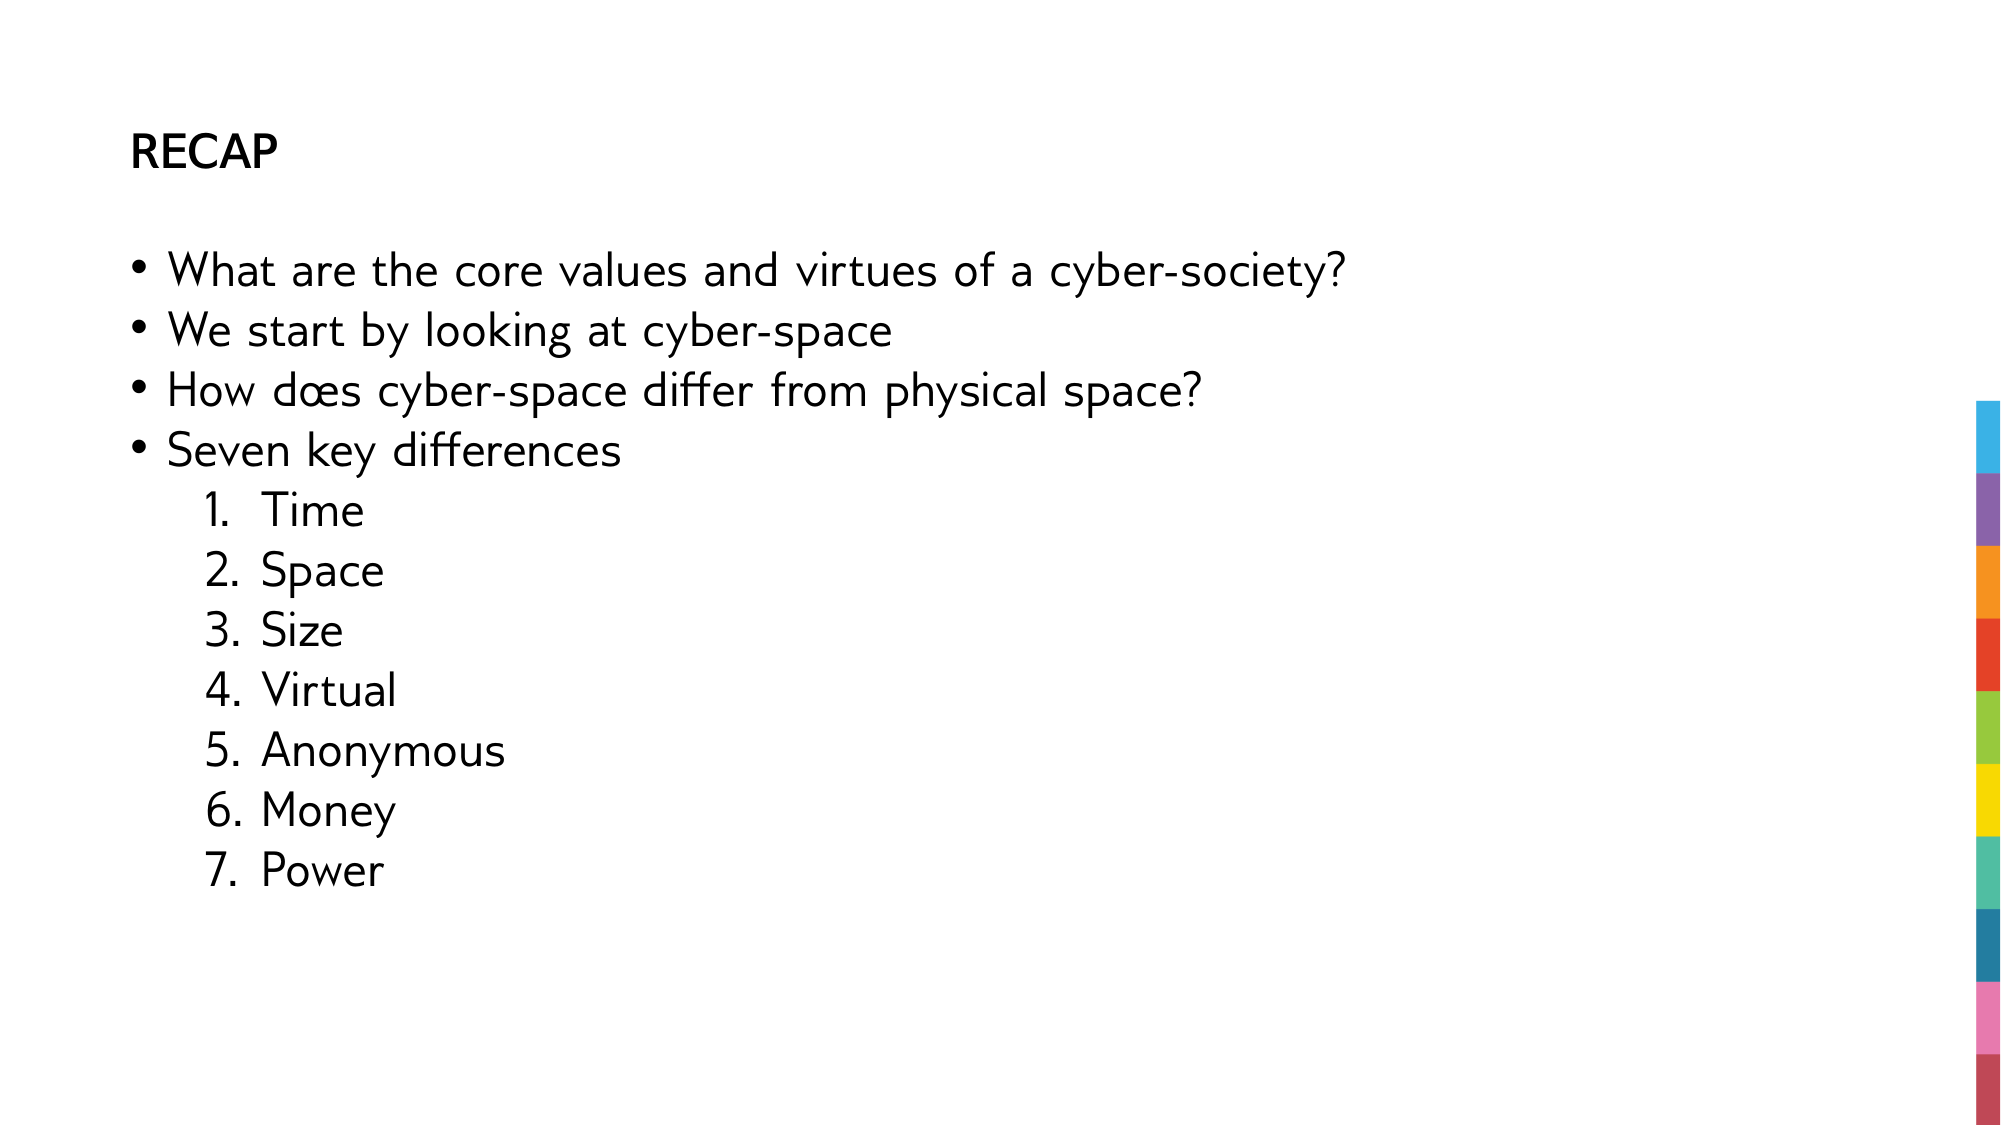

# RECAP
What are the core values and virtues of a cyber-society?
We start by looking at cyber-space
How does cyber-space differ from physical space?
Seven key differences
Time
Space
Size
Virtual
Anonymous
Money
Power